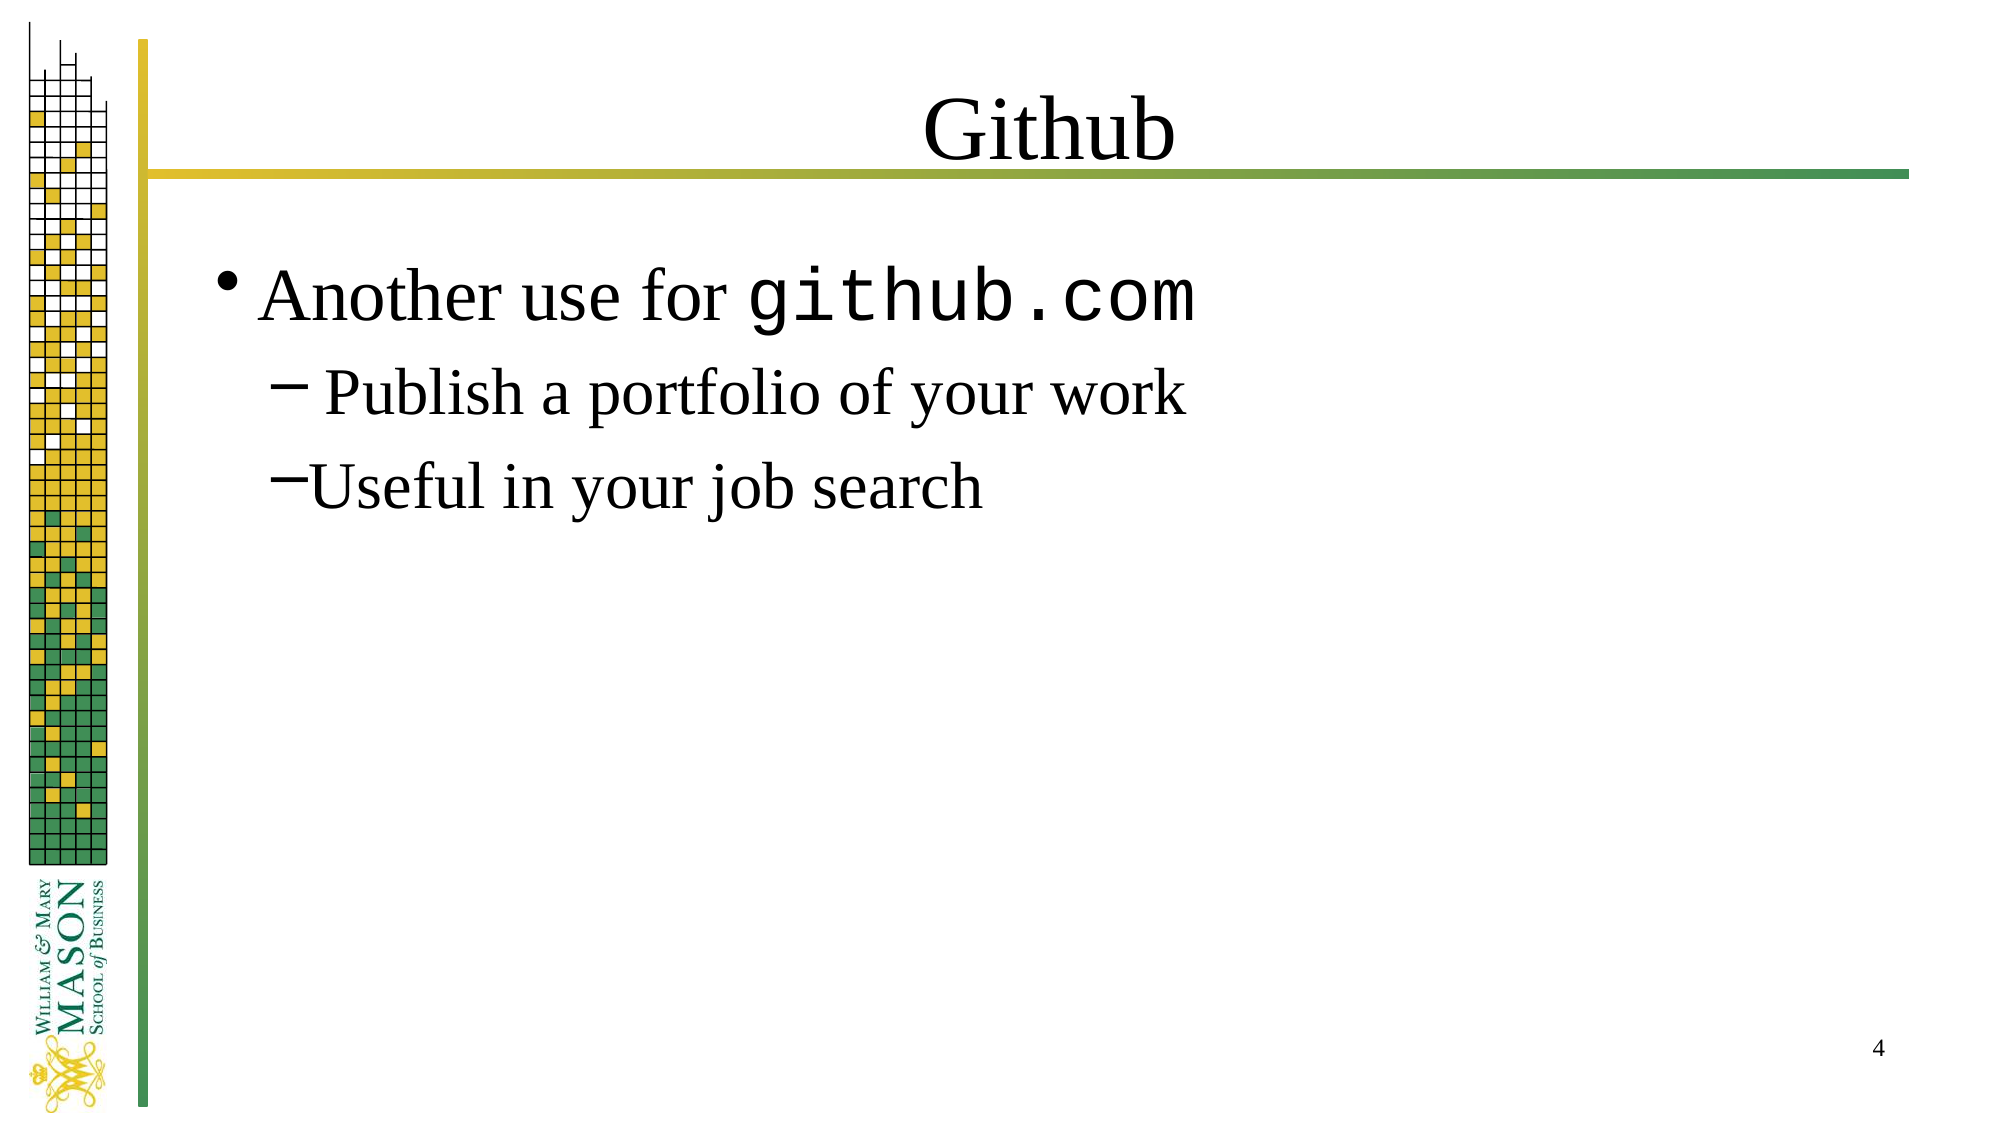

# Github
Another use for github.com
 Publish a portfolio of your work
Useful in your job search
4